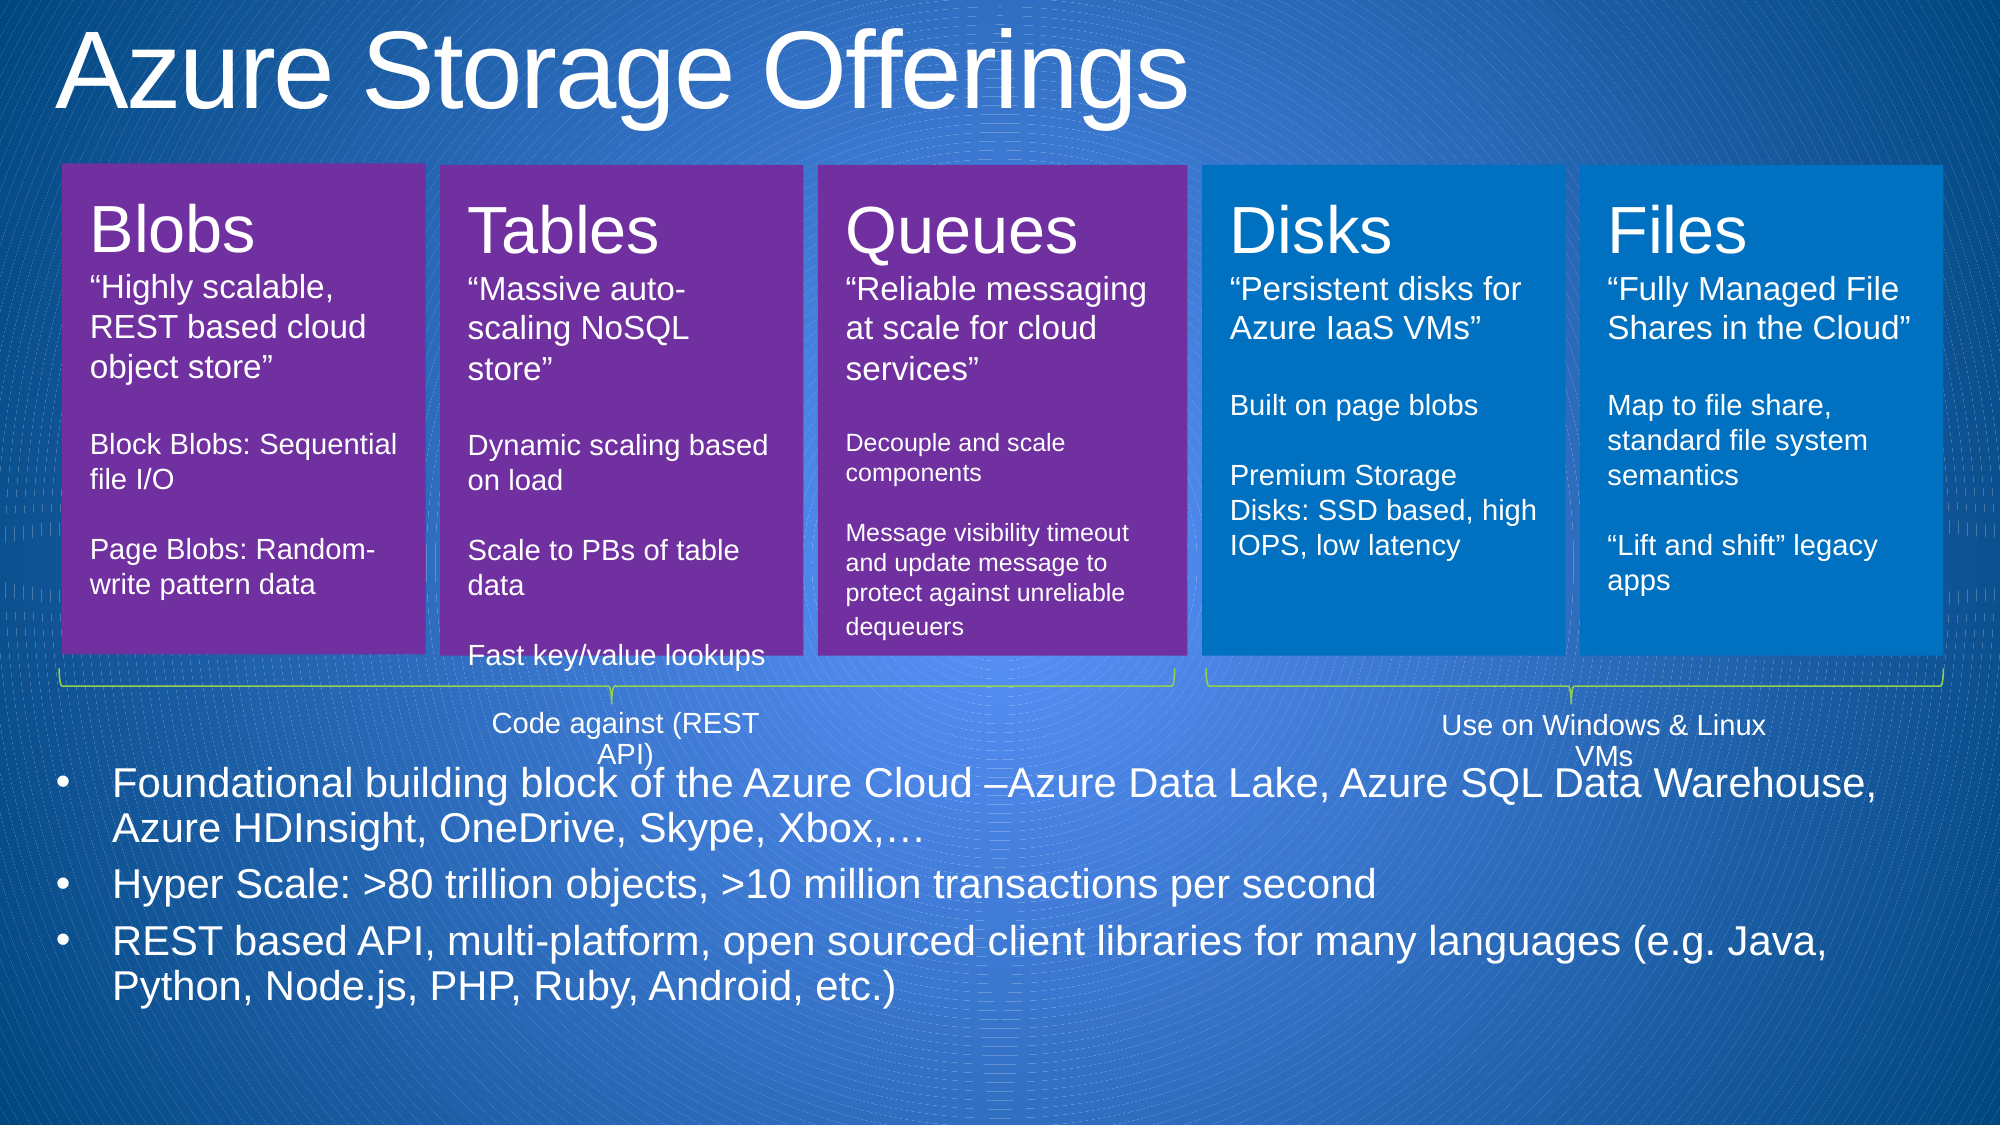

# Azure Storage Offerings

Blobs
“Highly scalable, REST based cloud object store”

Block Blobs: Sequential file I/O

Page Blobs: Random-write pattern data
Tables
“Massive auto-scaling NoSQL store”

Dynamic scaling based on load

Scale to PBs of table data

Fast key/value lookups

Queues
“Reliable messaging at scale for cloud services”

Decouple and scale components

Message visibility timeout and update message to protect against unreliable dequeuers
Disks
“Persistent disks for Azure IaaS VMs”

Built on page blobs

Premium Storage Disks: SSD based, high IOPS, low latency
Files
“Fully Managed File Shares in the Cloud”

Map to file share, standard file system semantics

“Lift and shift” legacy apps

Code against (REST API)
Use on Windows & Linux VMs
Foundational building block of the Azure Cloud –Azure Data Lake, Azure SQL Data Warehouse, Azure HDInsight, OneDrive, Skype, Xbox,…
Hyper Scale: >80 trillion objects, >10 million transactions per second
REST based API, multi-platform, open sourced client libraries for many languages (e.g. Java, Python, Node.js, PHP, Ruby, Android, etc.)